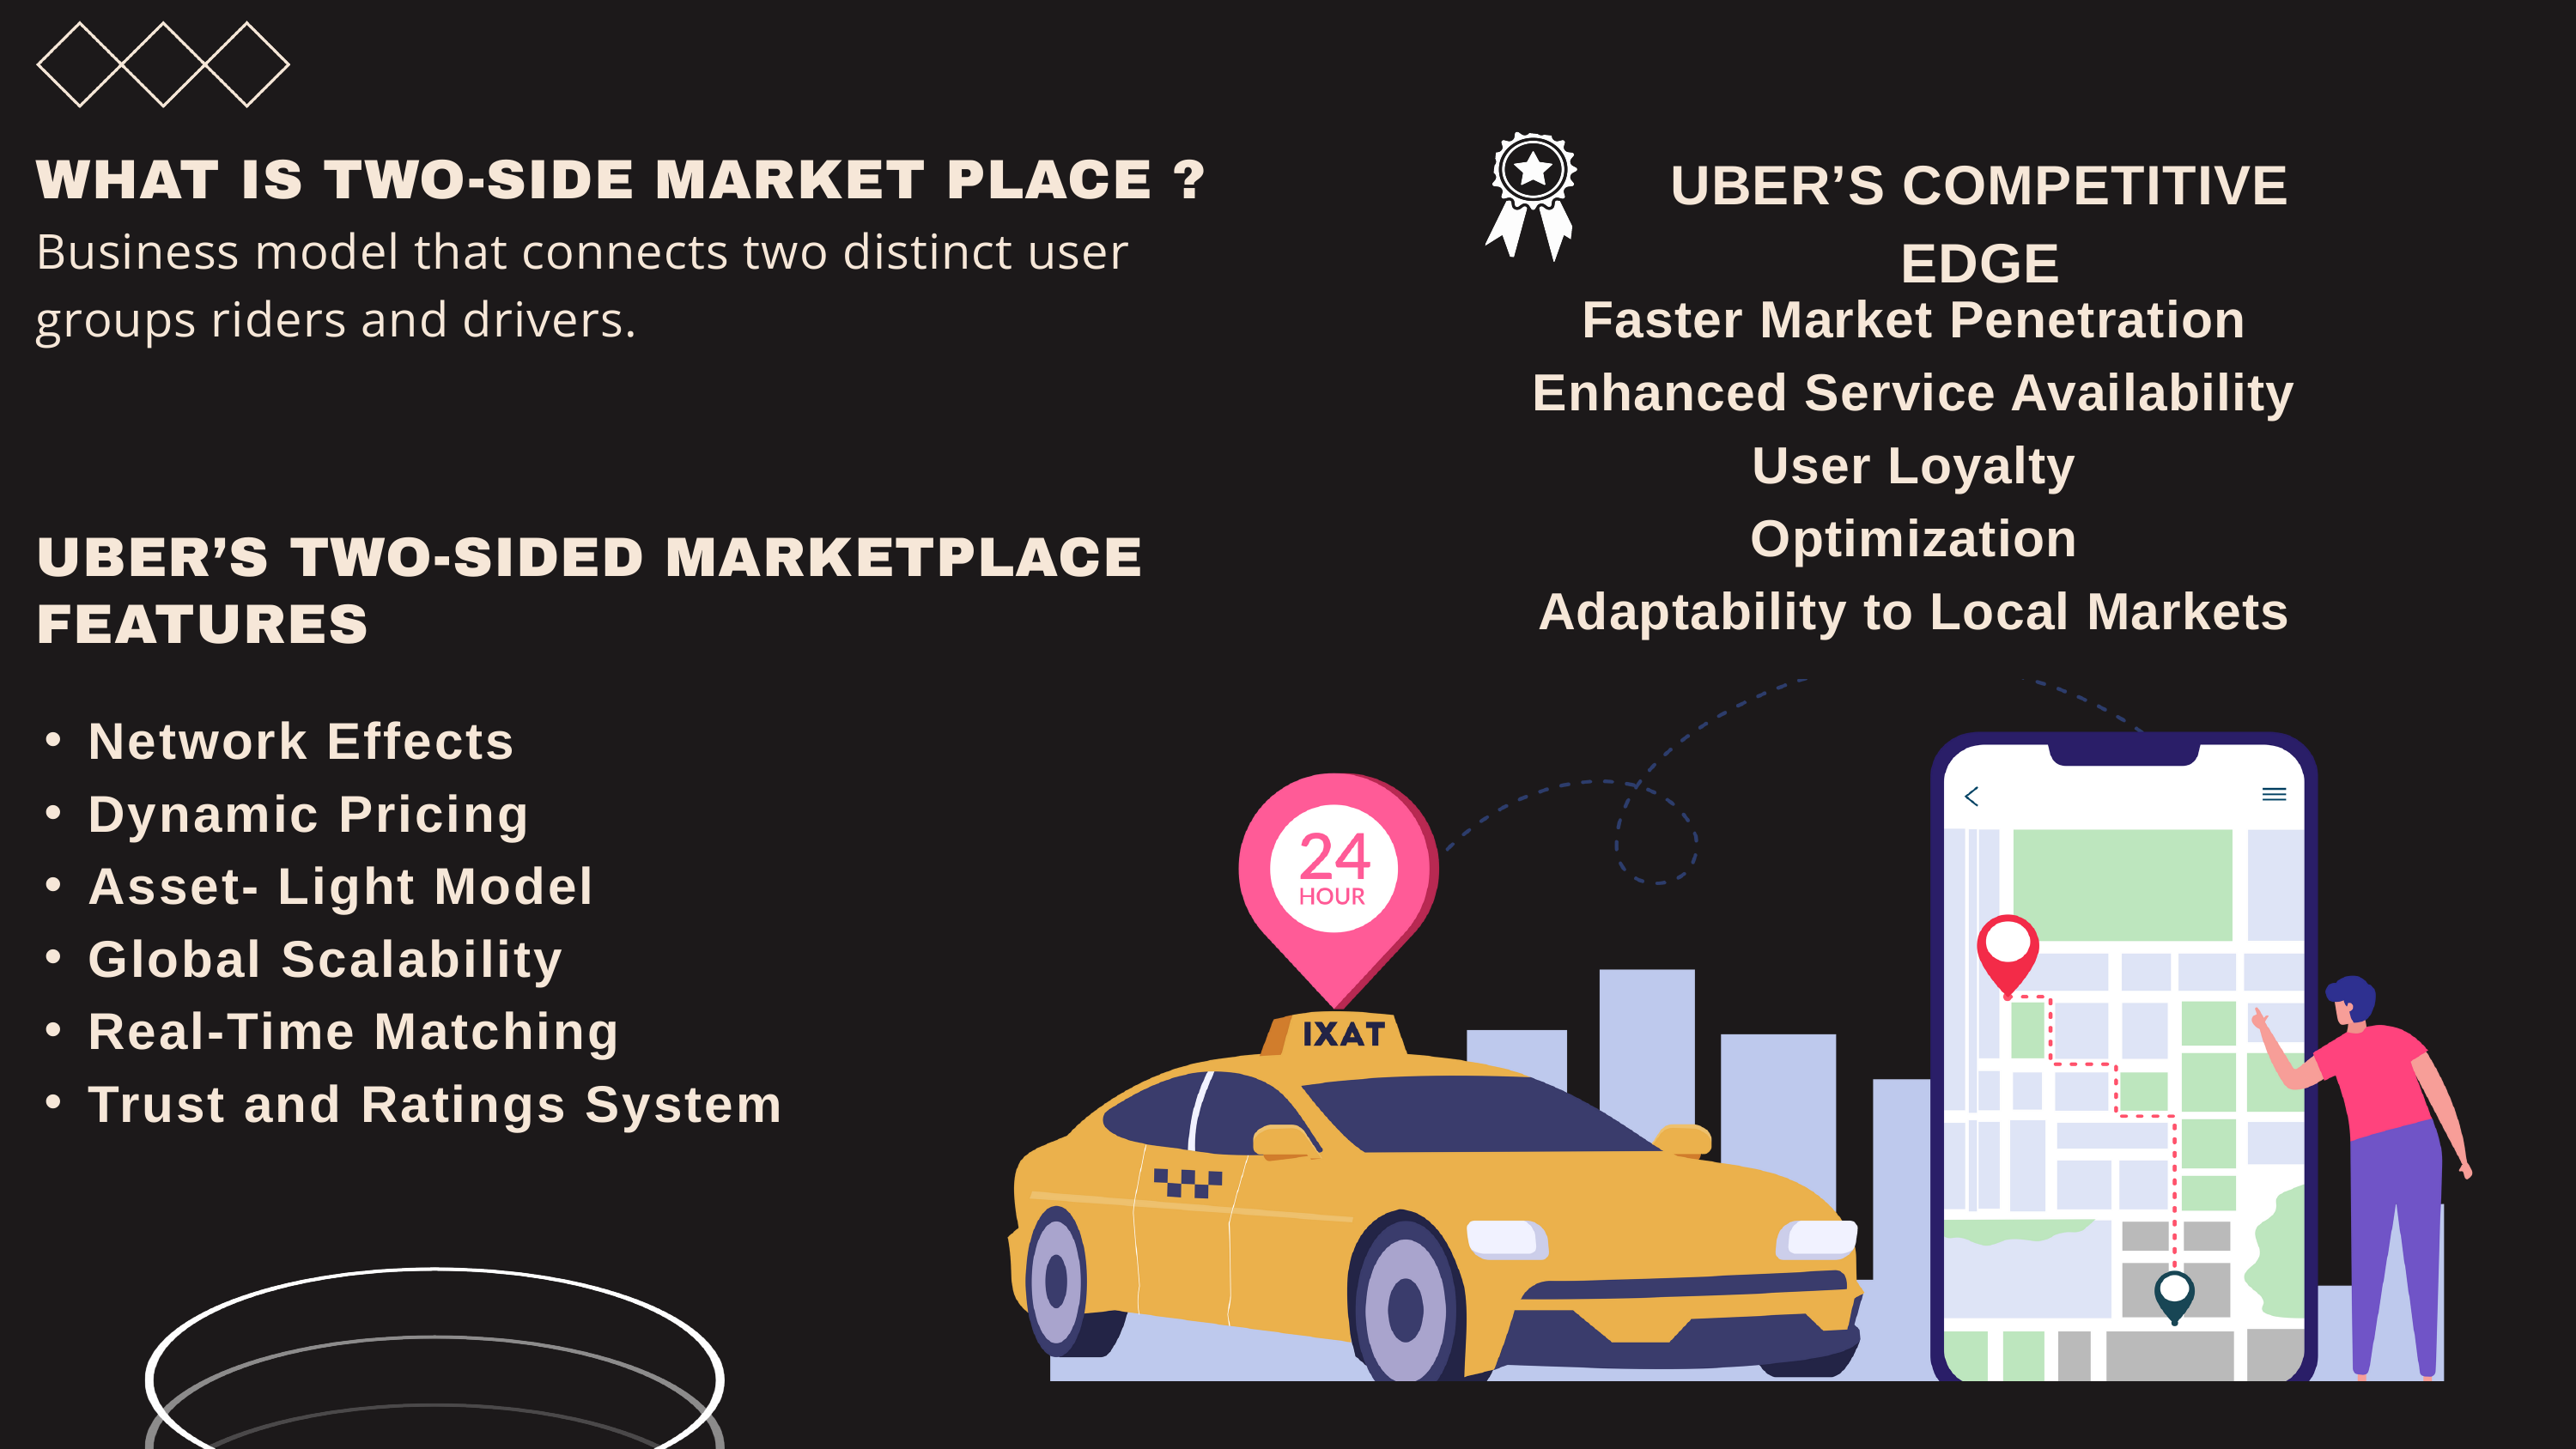

UBER’S COMPETITIVE EDGE
WHAT IS TWO-SIDE MARKET PLACE ?

Faster Market Penetration
Enhanced Service Availability
User Loyalty
Optimization
Adaptability to Local Markets
Business model that connects two distinct user groups riders and drivers.

UBER’S TWO-SIDED MARKETPLACE FEATURES

Network Effects
Dynamic Pricing
Asset- Light Model
Global Scalability
Real-Time Matching
Trust and Ratings System